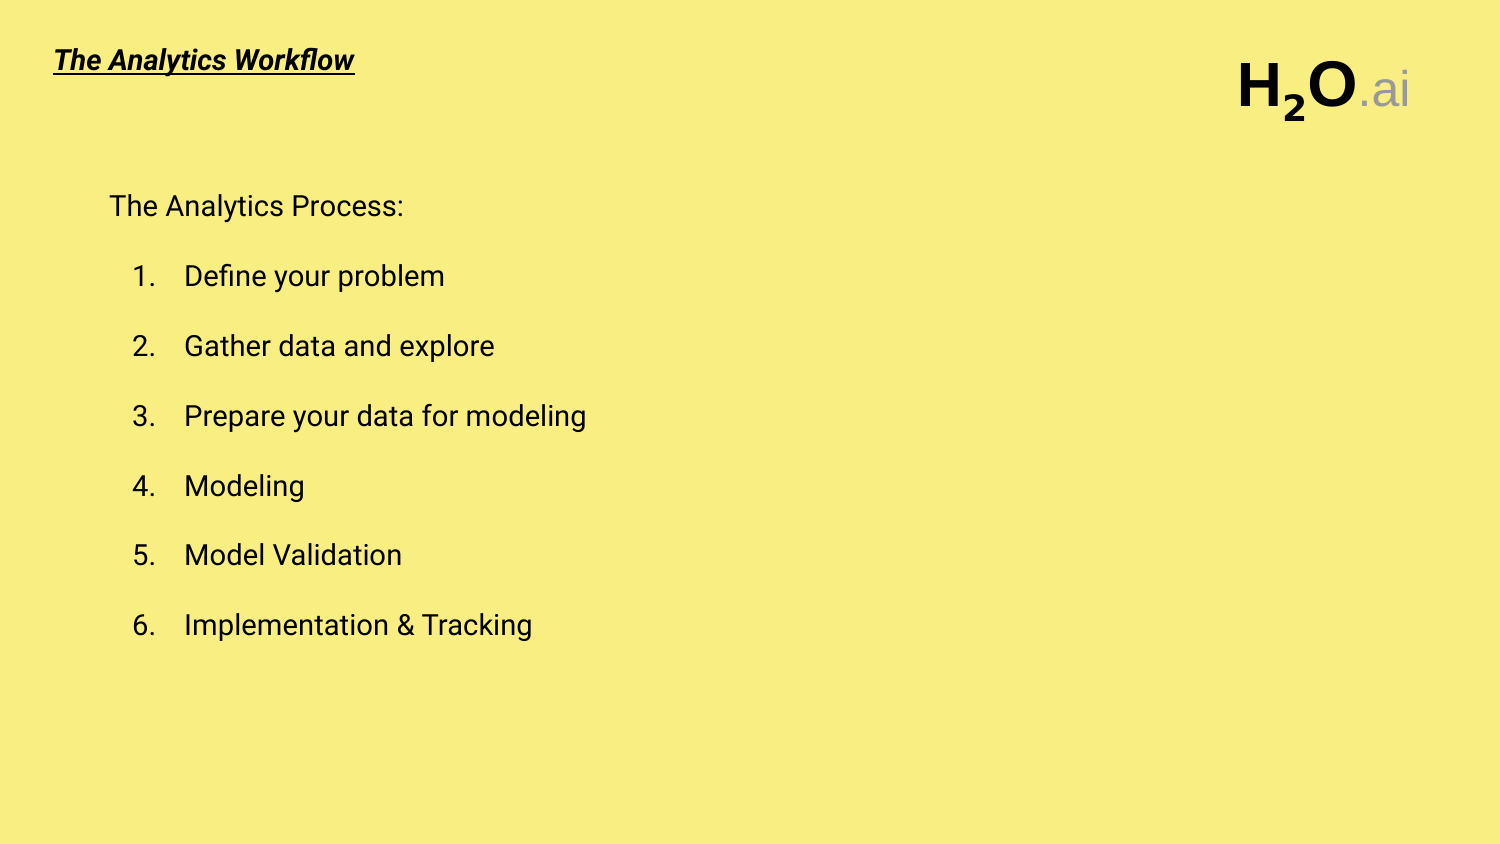

The Analytics Workflow
H2O.ai
The Analytics Process:

Define your problem

Gather data and explore

Prepare your data for modeling

Modeling

Model Validation

Implementation & Tracking